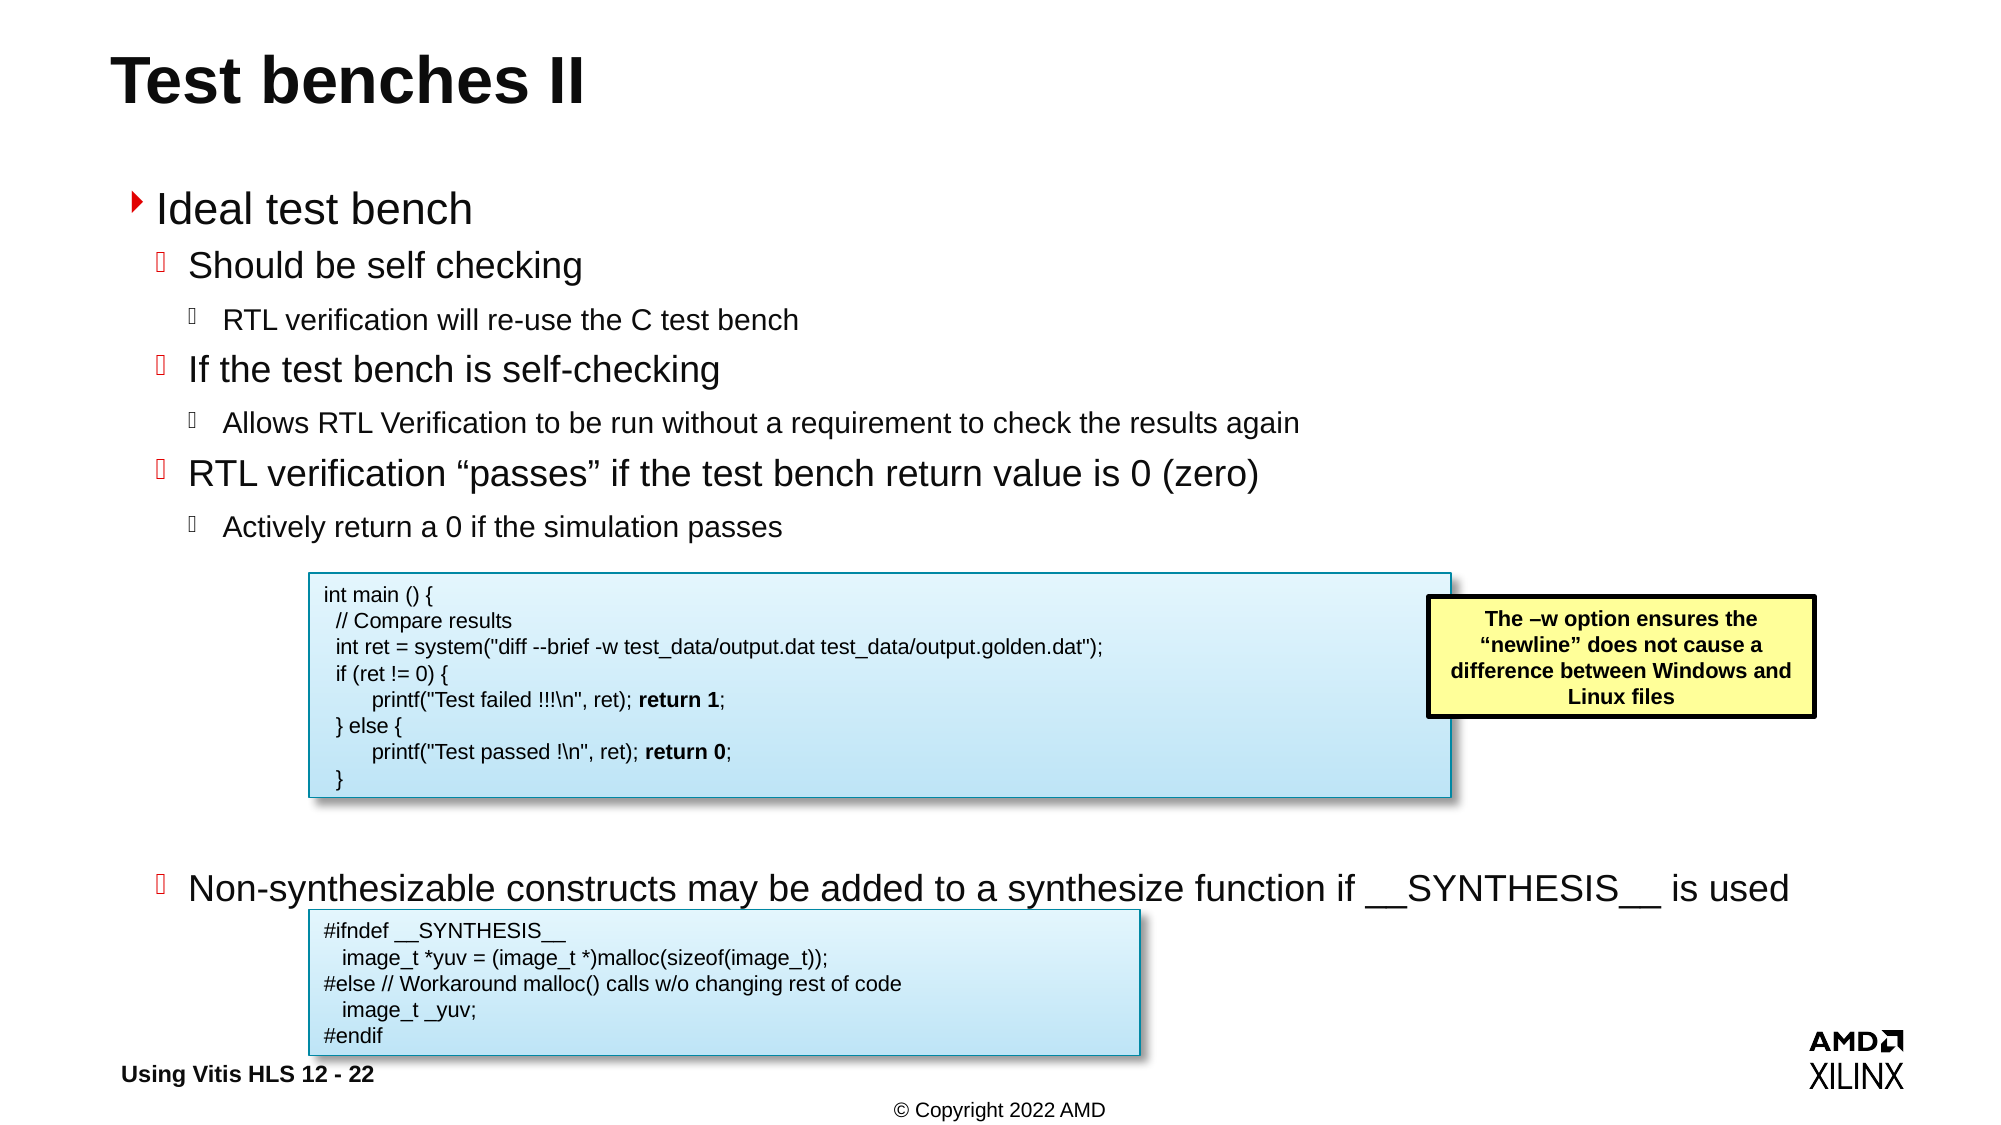

# Test benches II
Ideal test bench
Should be self checking
RTL verification will re-use the C test bench
If the test bench is self-checking
Allows RTL Verification to be run without a requirement to check the results again
RTL verification “passes” if the test bench return value is 0 (zero)
Actively return a 0 if the simulation passes

Non-synthesizable constructs may be added to a synthesize function if __SYNTHESIS__ is used

int main () {
  // Compare results
  int ret = system("diff --brief -w test_data/output.dat test_data/output.golden.dat");
  if (ret != 0) {
        printf("Test failed !!!\n", ret); return 1;
  } else {
        printf("Test passed !\n", ret); return 0;
  }
The –w option ensures the “newline” does not cause a difference between Windows and Linux files
#ifndef __SYNTHESIS__
   image_t *yuv = (image_t *)malloc(sizeof(image_t));
#else // Workaround malloc() calls w/o changing rest of code
   image_t _yuv;
#endif
Using Vitis HLS 12 - 22